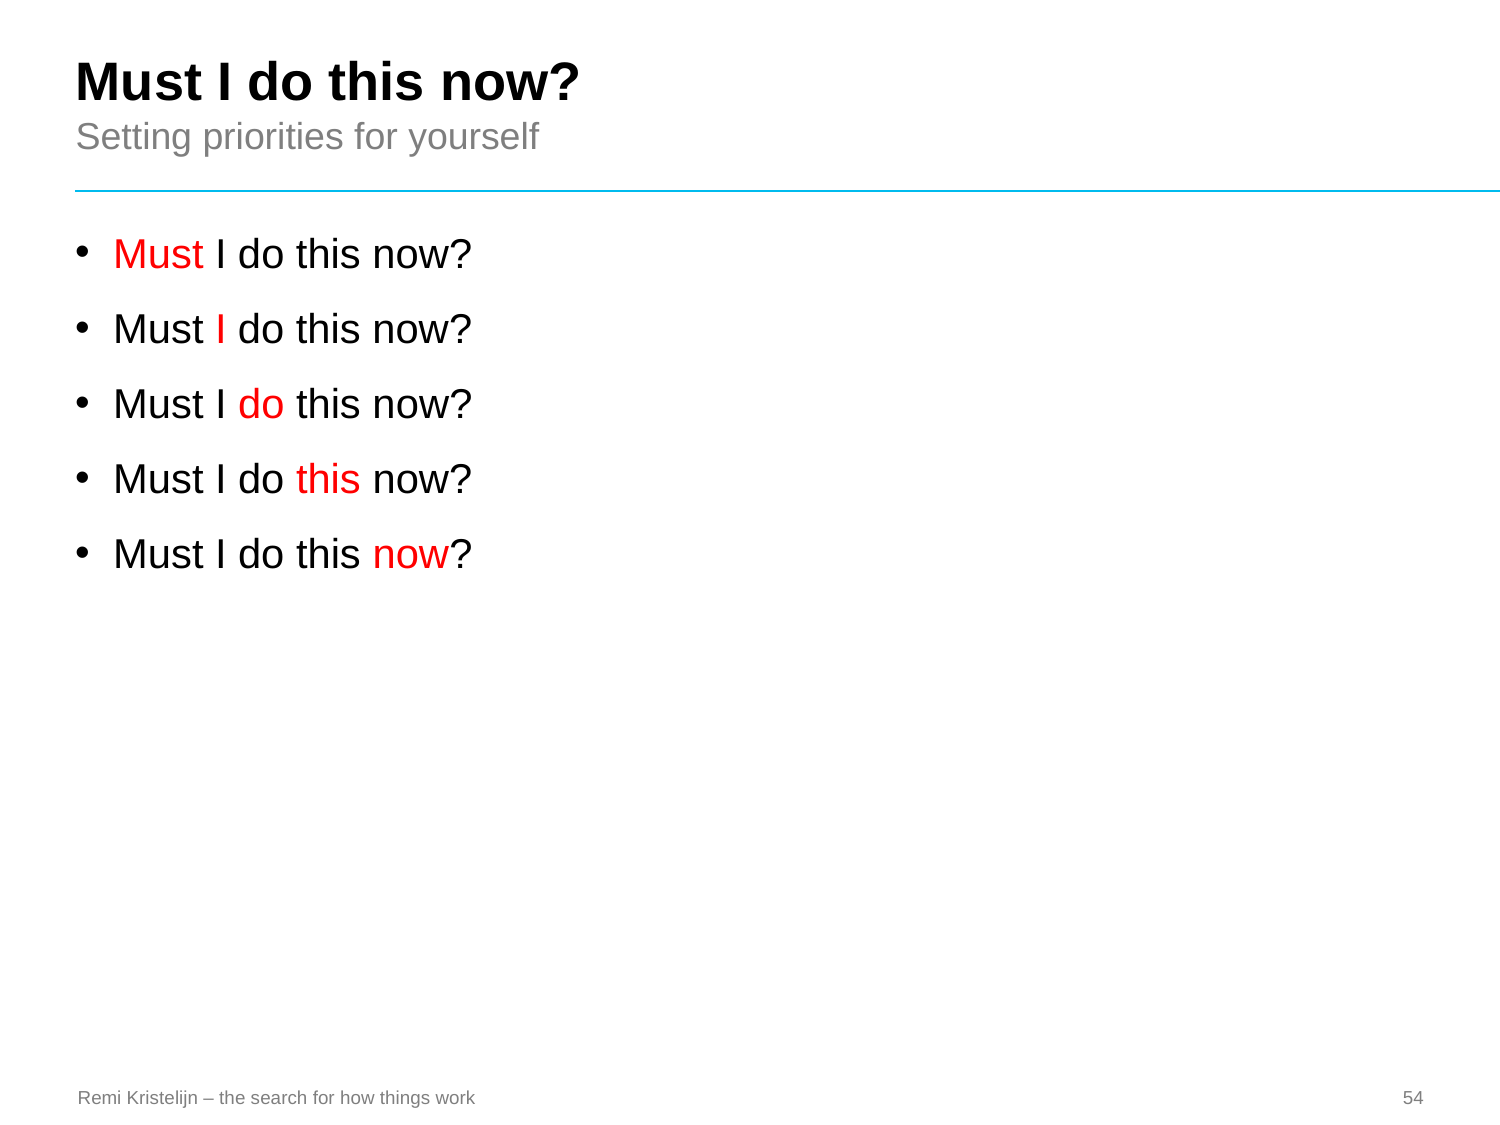

# Must I do this now? Setting priorities for yourself
Must I do this now?
Must I do this now?
Must I do this now?
Must I do this now?
Must I do this now?